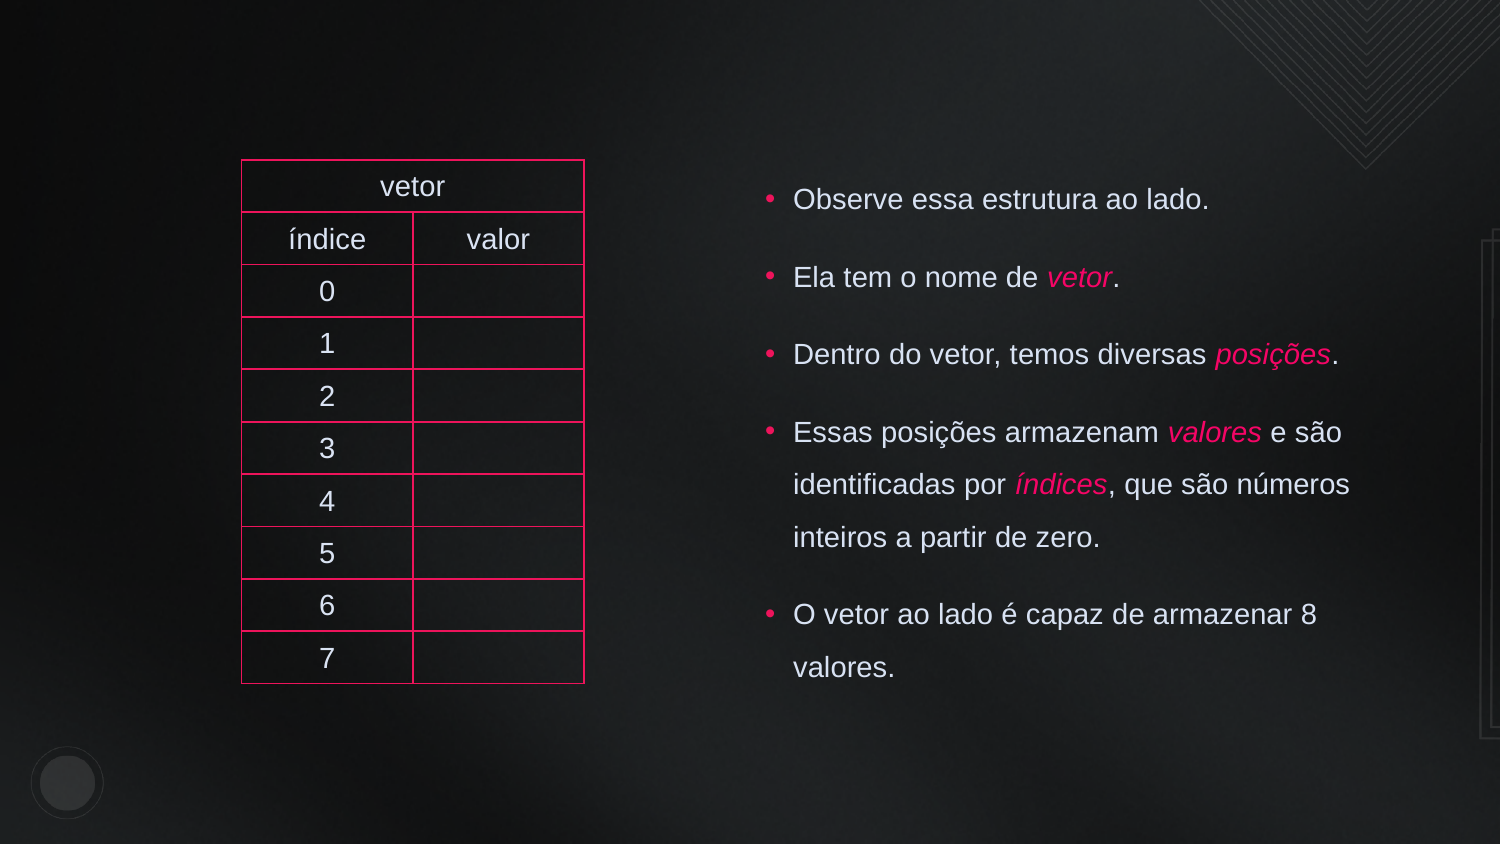

Observe essa estrutura ao lado.
Ela tem o nome de vetor.
Dentro do vetor, temos diversas posições.
Essas posições armazenam valores e são identificadas por índices, que são números inteiros a partir de zero.
O vetor ao lado é capaz de armazenar 8 valores.
| vetor |  |
| --- | --- |
| índice | valor |
| 0 |  |
| 1 |  |
| 2 |  |
| 3 |  |
| 4 |  |
| 5 |  |
| 6 |  |
| 7 |  |